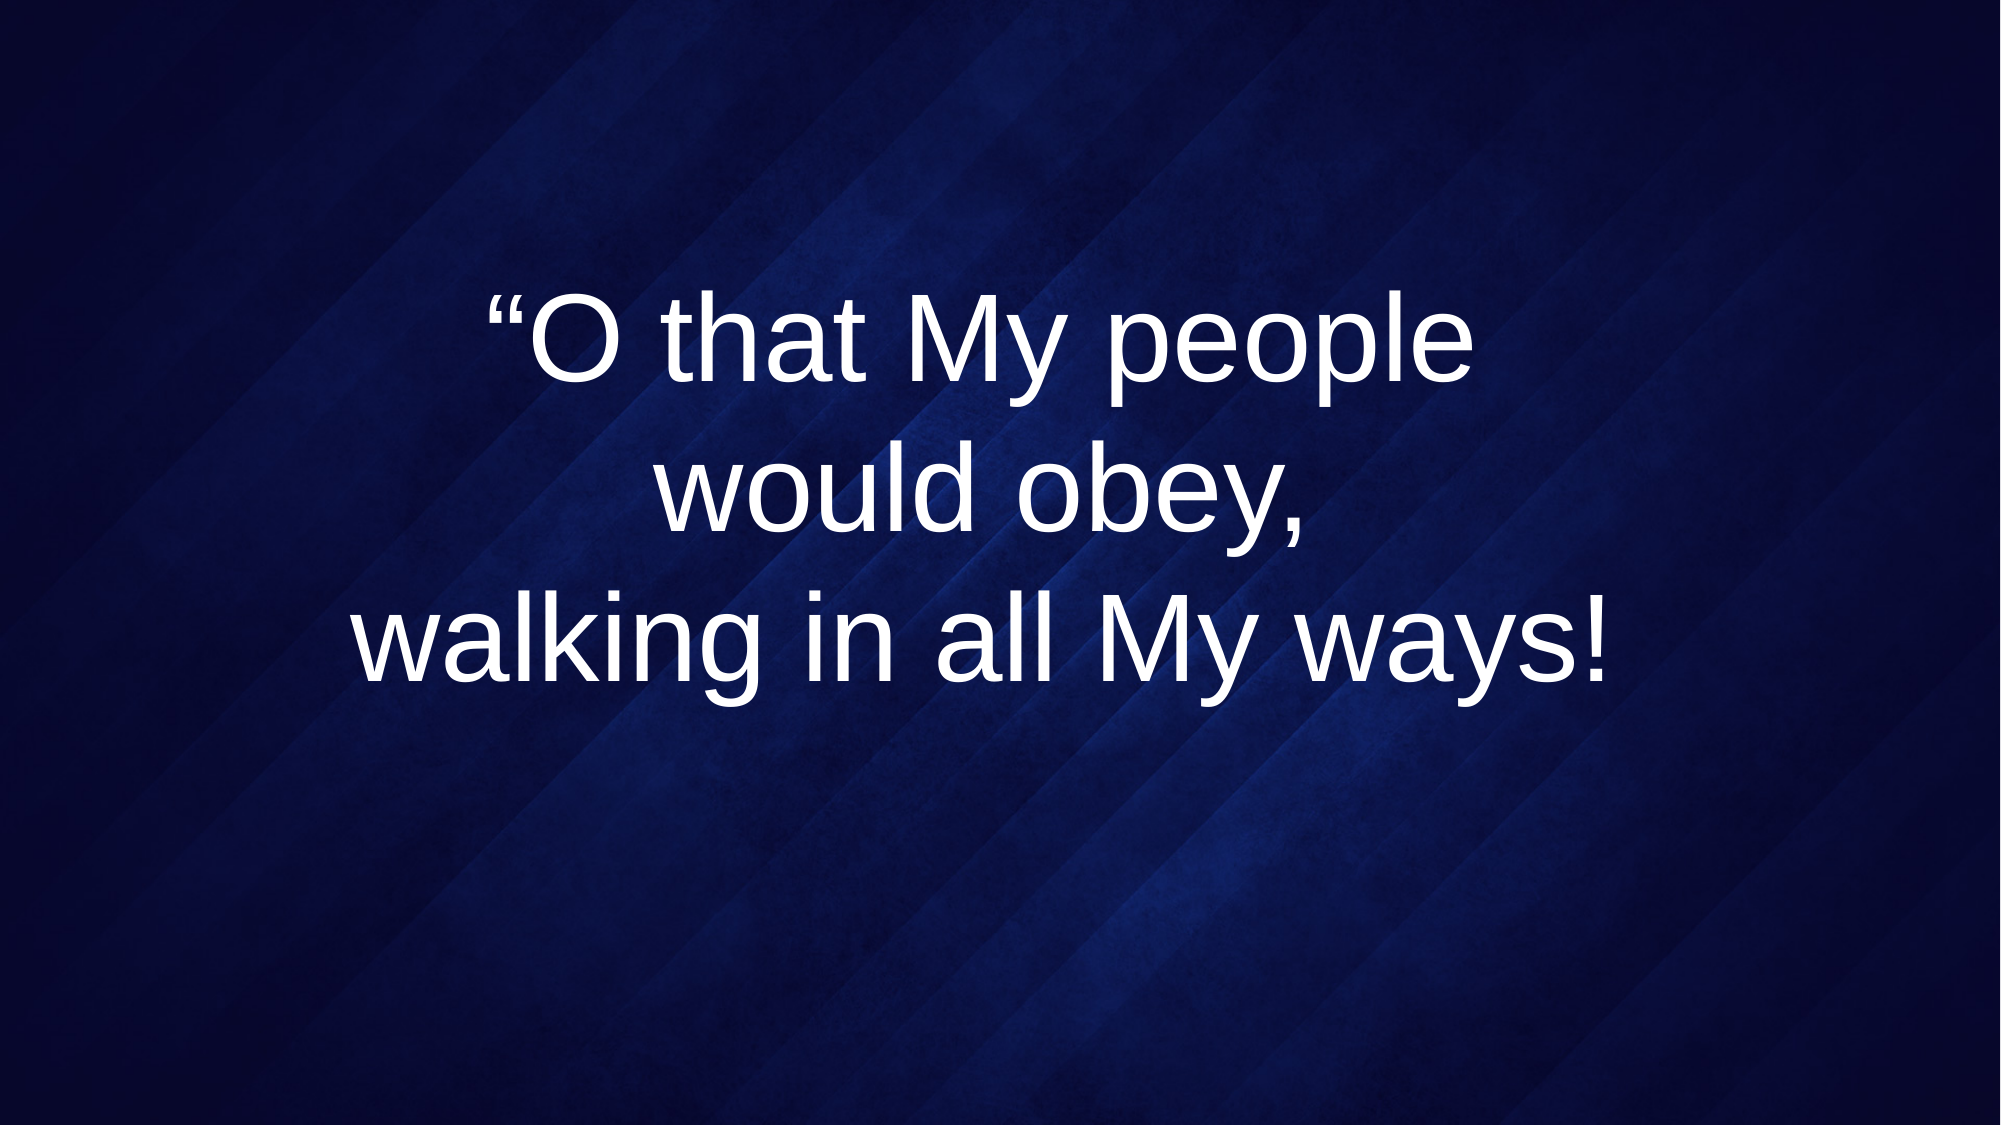

# “O that My people would obey, walking in all My ways!